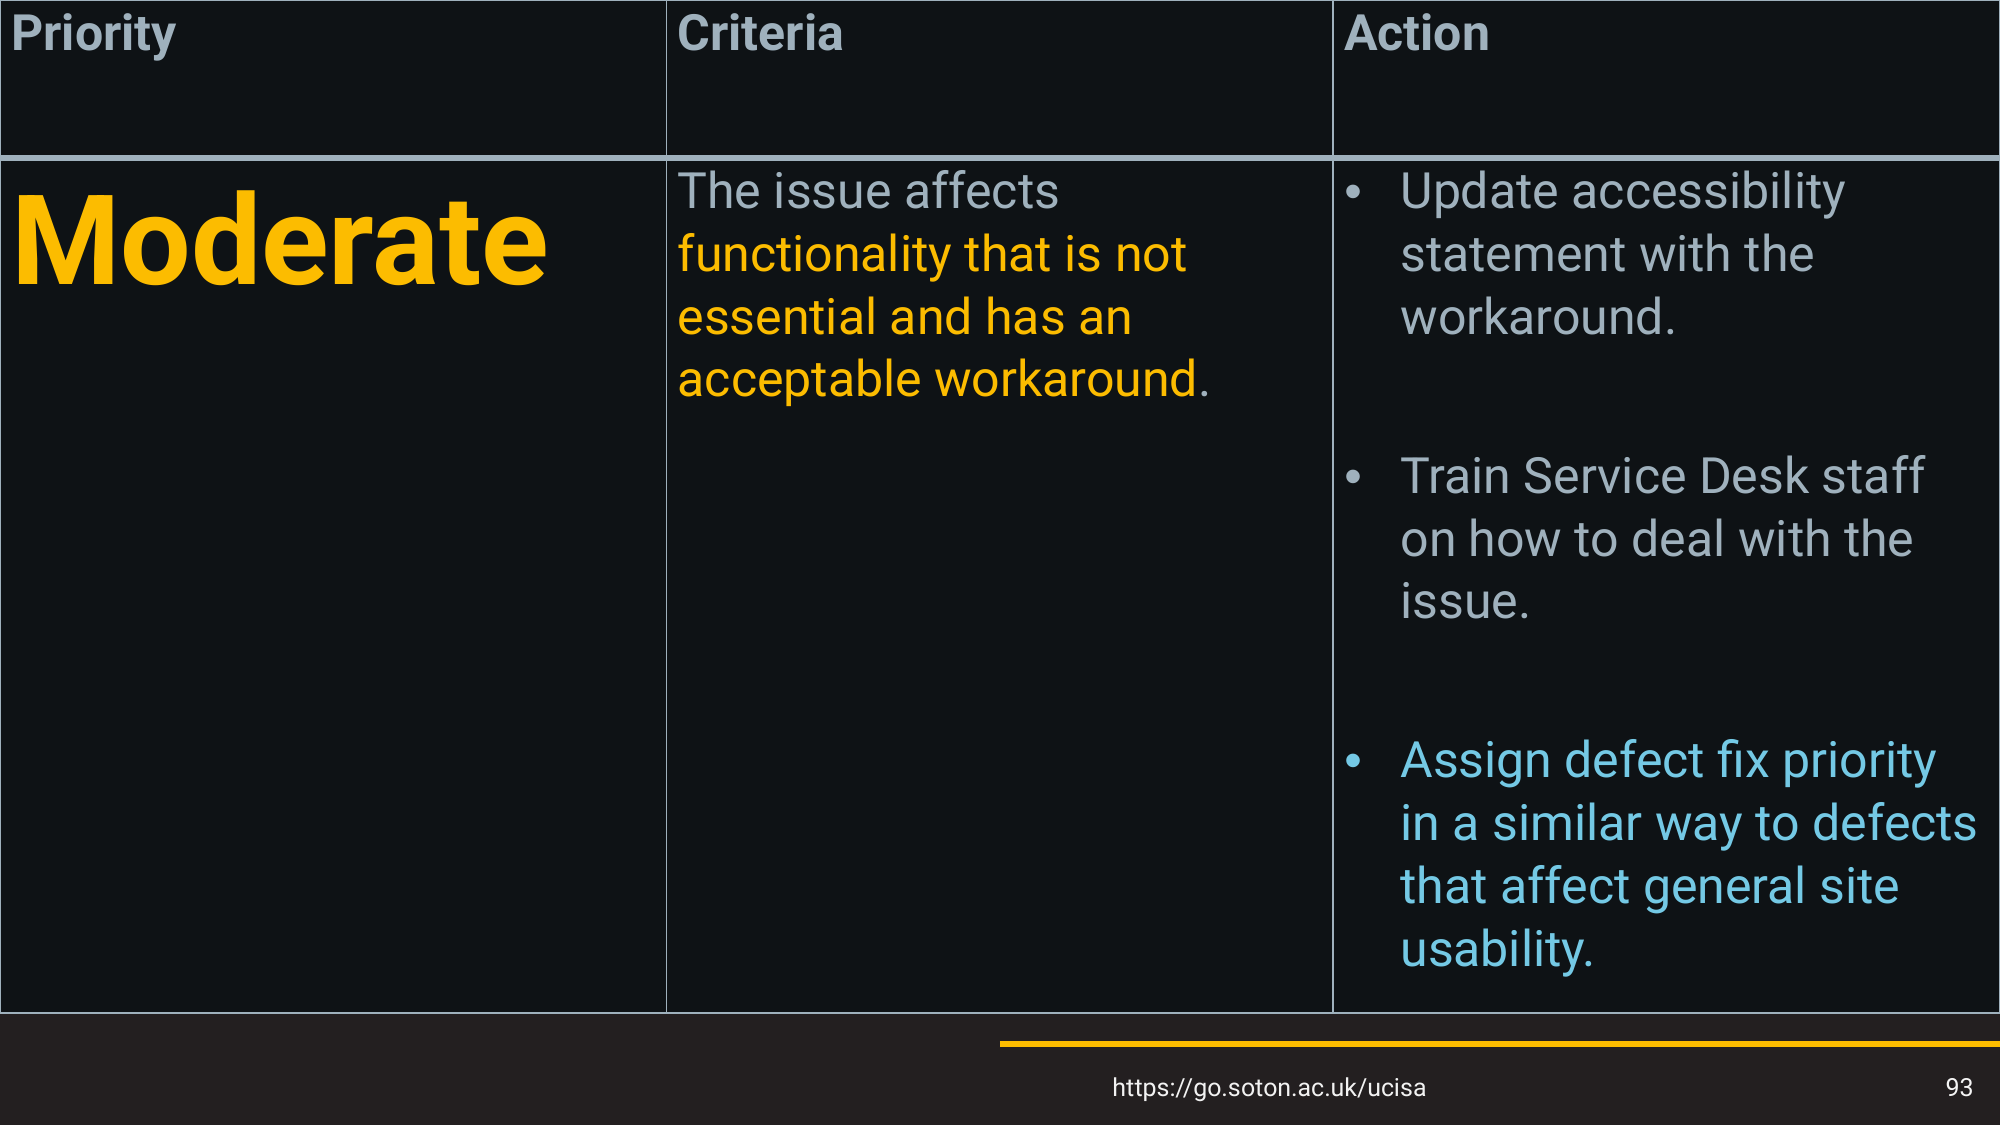

| Priority | Criteria | Action |
| --- | --- | --- |
| Moderate | The issue affects functionality that is not essential and has an acceptable workaround. | Update accessibility statement with the workaround. Train Service Desk staff on how to deal with the issue. Assign defect fix priority in a similar way to defects that affect general site usability. |
# Moderate
93
https://go.soton.ac.uk/ucisa